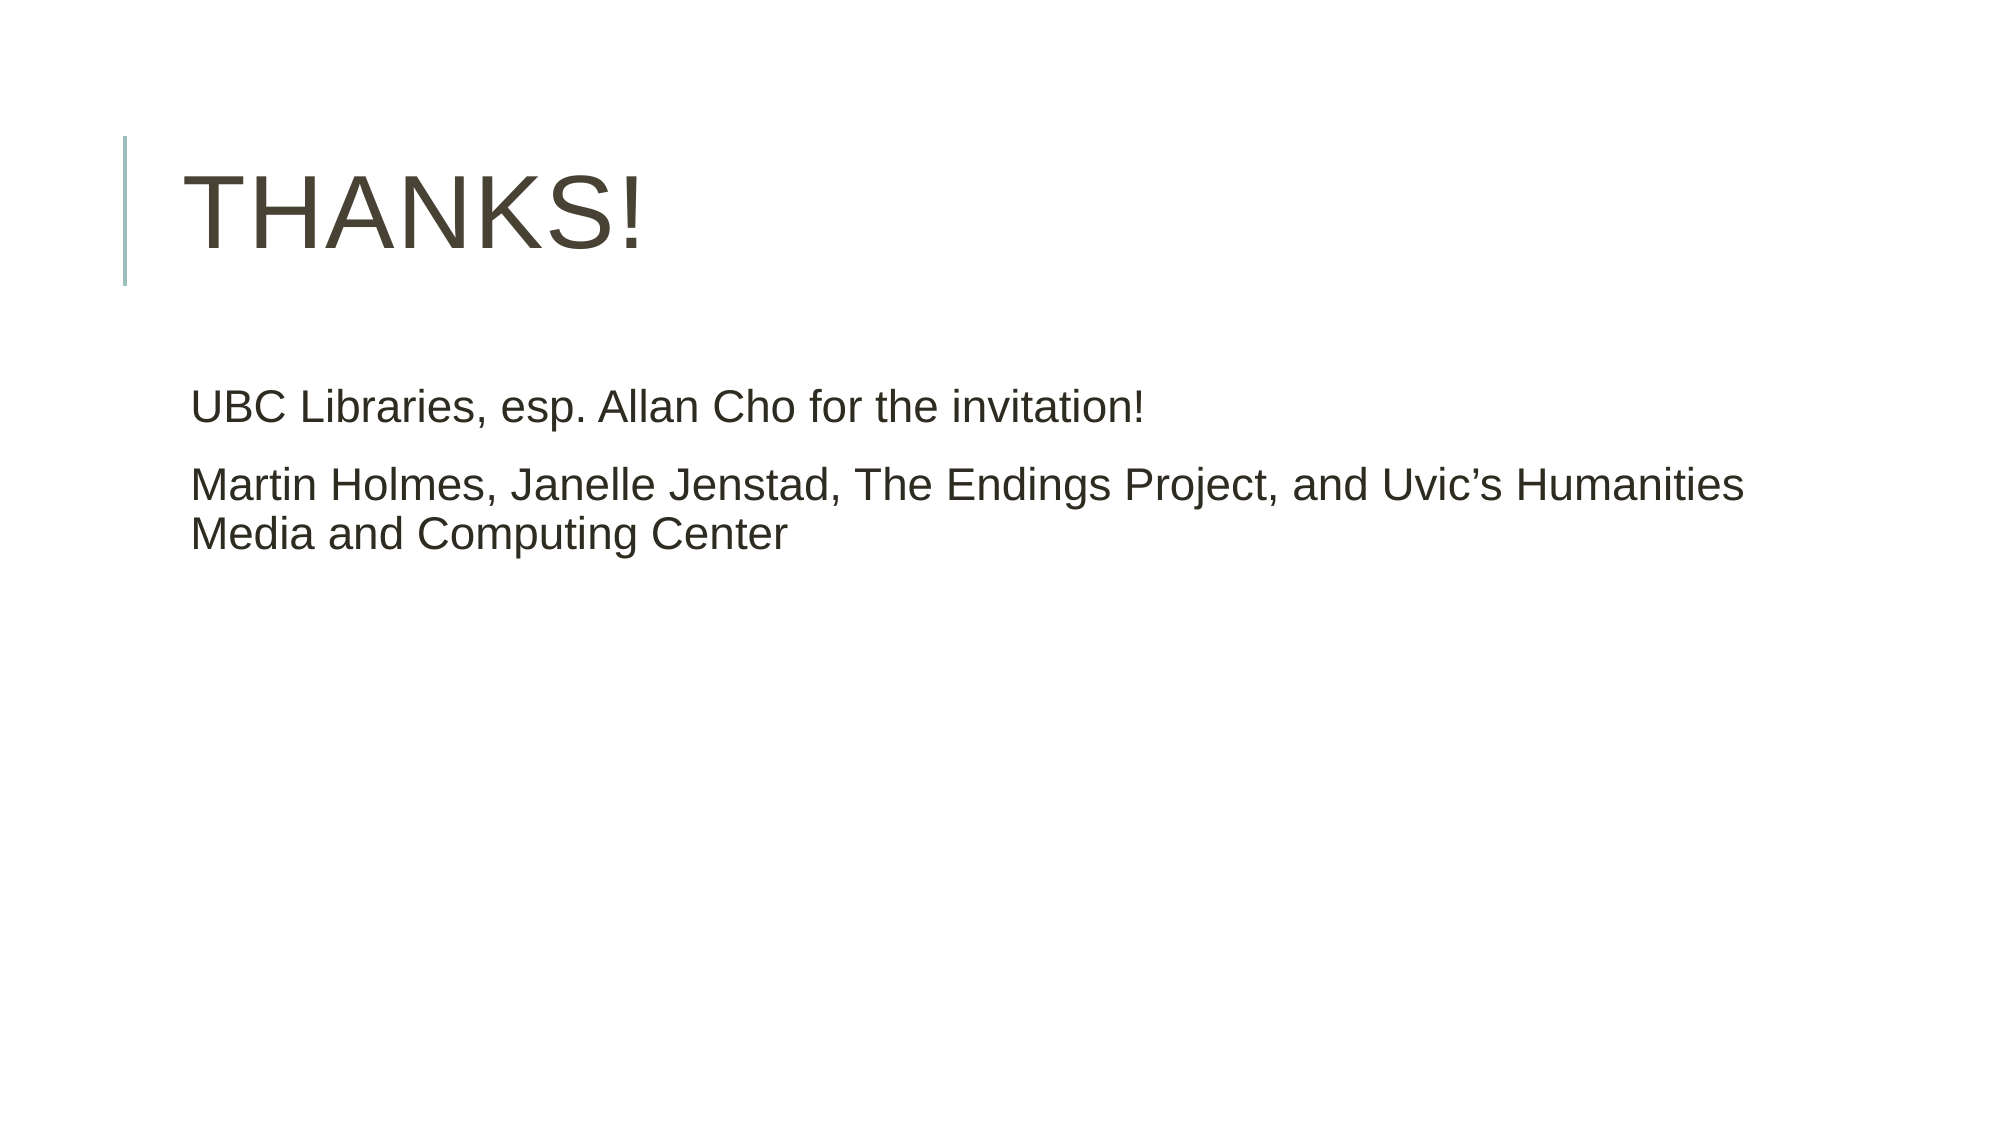

# Thanks!
UBC Libraries, esp. Allan Cho for the invitation!
Martin Holmes, Janelle Jenstad, The Endings Project, and Uvic’s Humanities Media and Computing Center